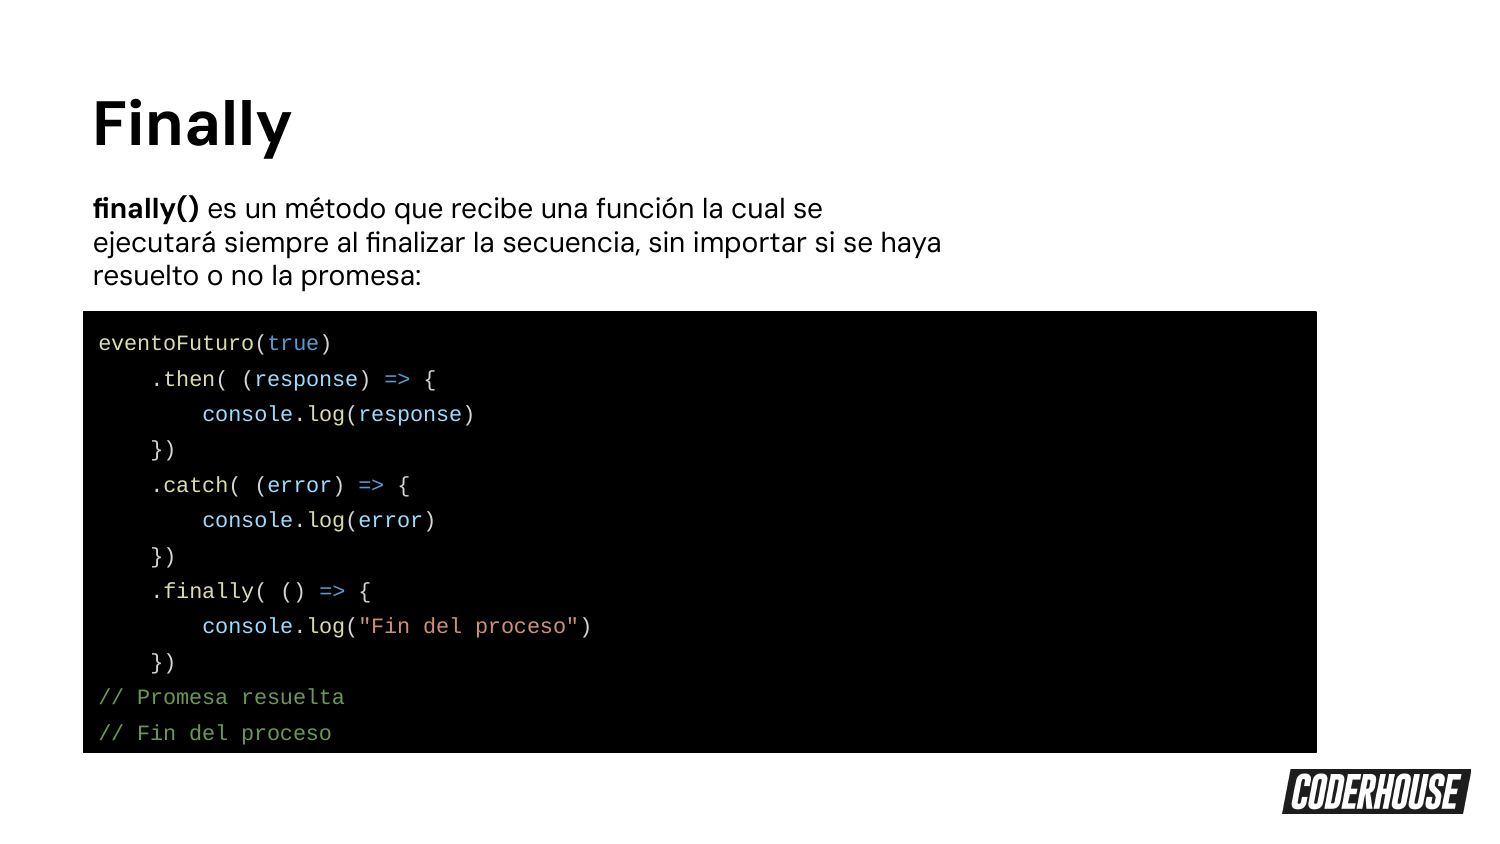

Finally
finally() es un método que recibe una función la cual se ejecutará siempre al finalizar la secuencia, sin importar si se haya resuelto o no la promesa:
eventoFuturo(true)
    .then( (response) => {
        console.log(response)
    })
    .catch( (error) => {
        console.log(error)
    })
    .finally( () => {
        console.log("Fin del proceso")
    })
// Promesa resuelta
// Fin del proceso